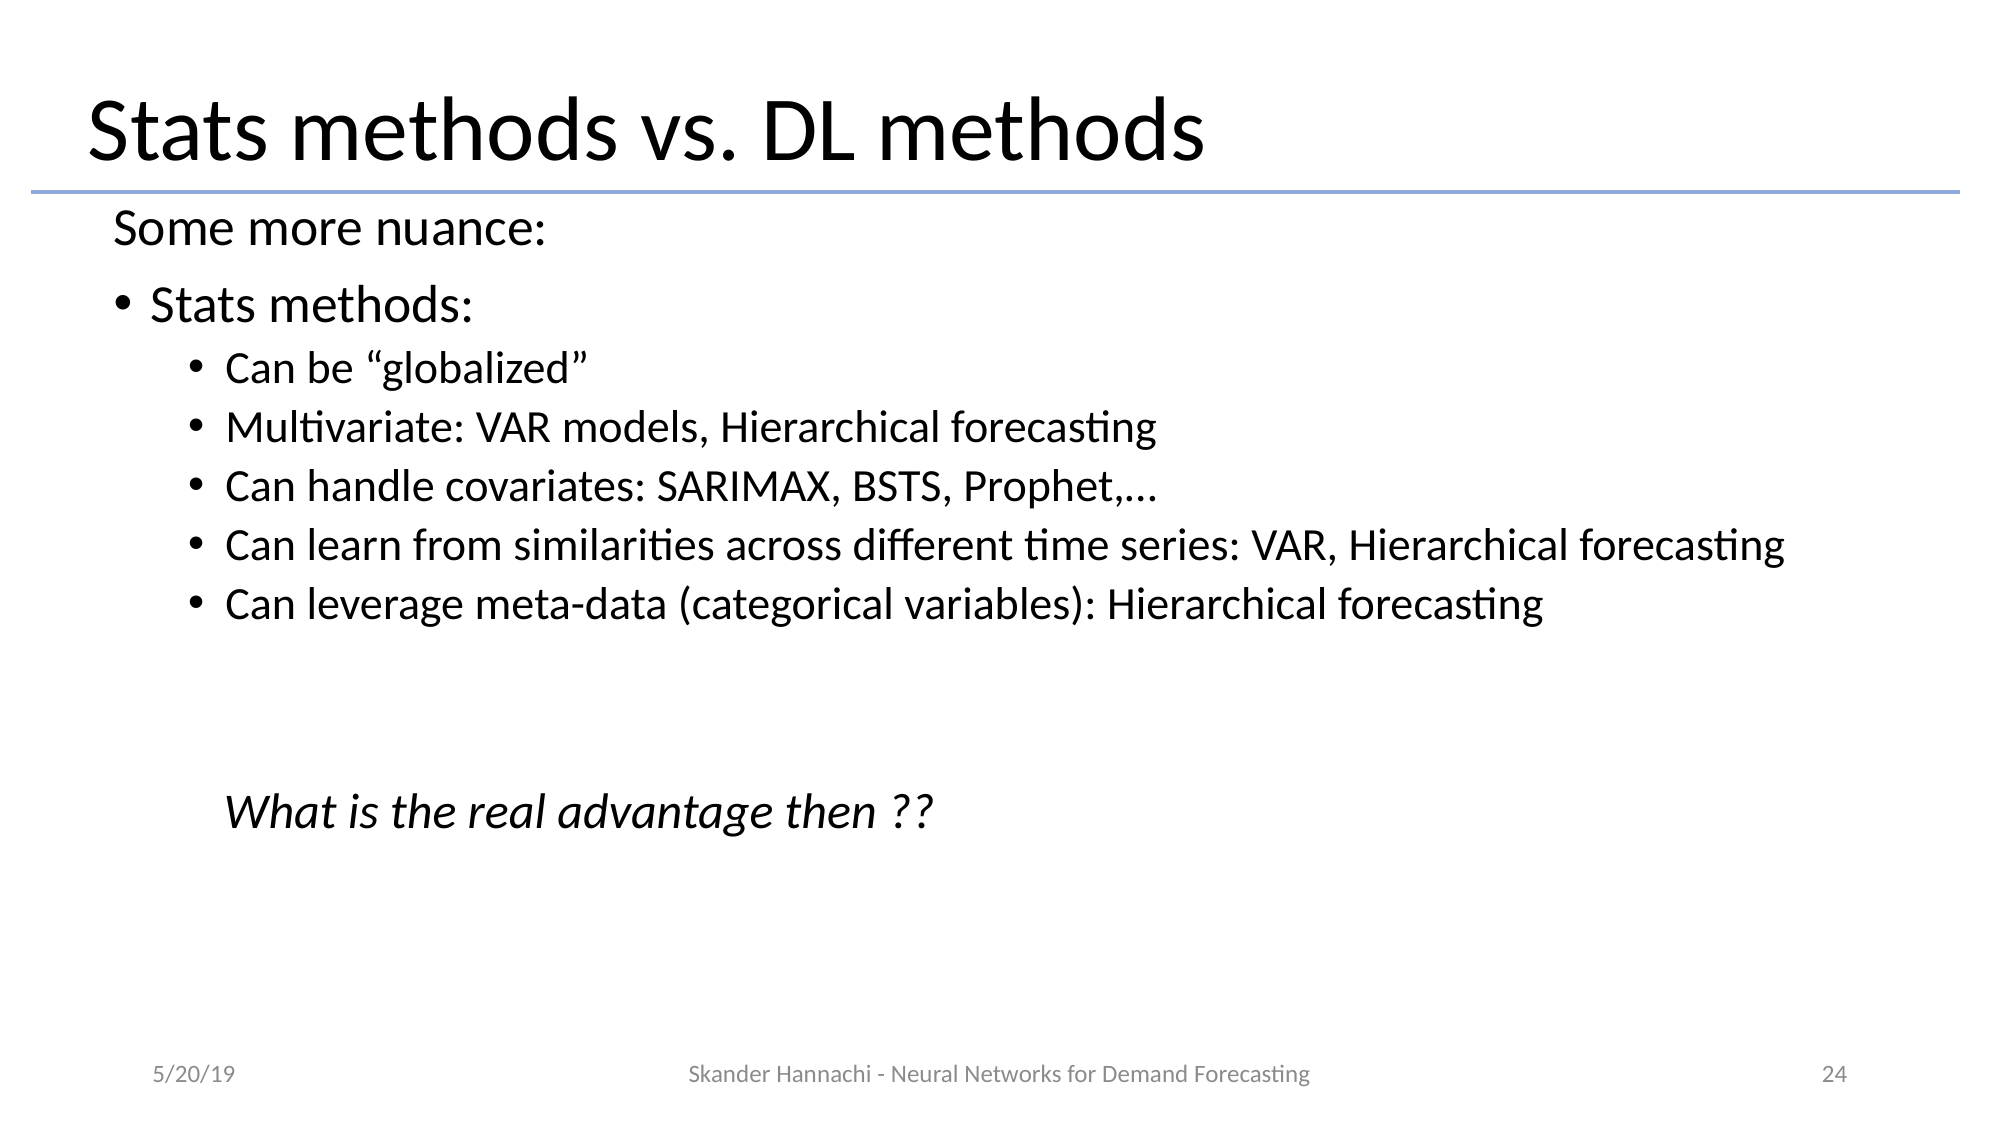

# Stats methods vs. DL methods
Some more nuance:
Stats methods:
Can be “globalized”
Multivariate: VAR models, Hierarchical forecasting
Can handle covariates: SARIMAX, BSTS, Prophet,…
Can learn from similarities across different time series: VAR, Hierarchical forecasting
Can leverage meta-data (categorical variables): Hierarchical forecasting

What is the real advantage then ??
5/20/19
Skander Hannachi - Neural Networks for Demand Forecasting
24